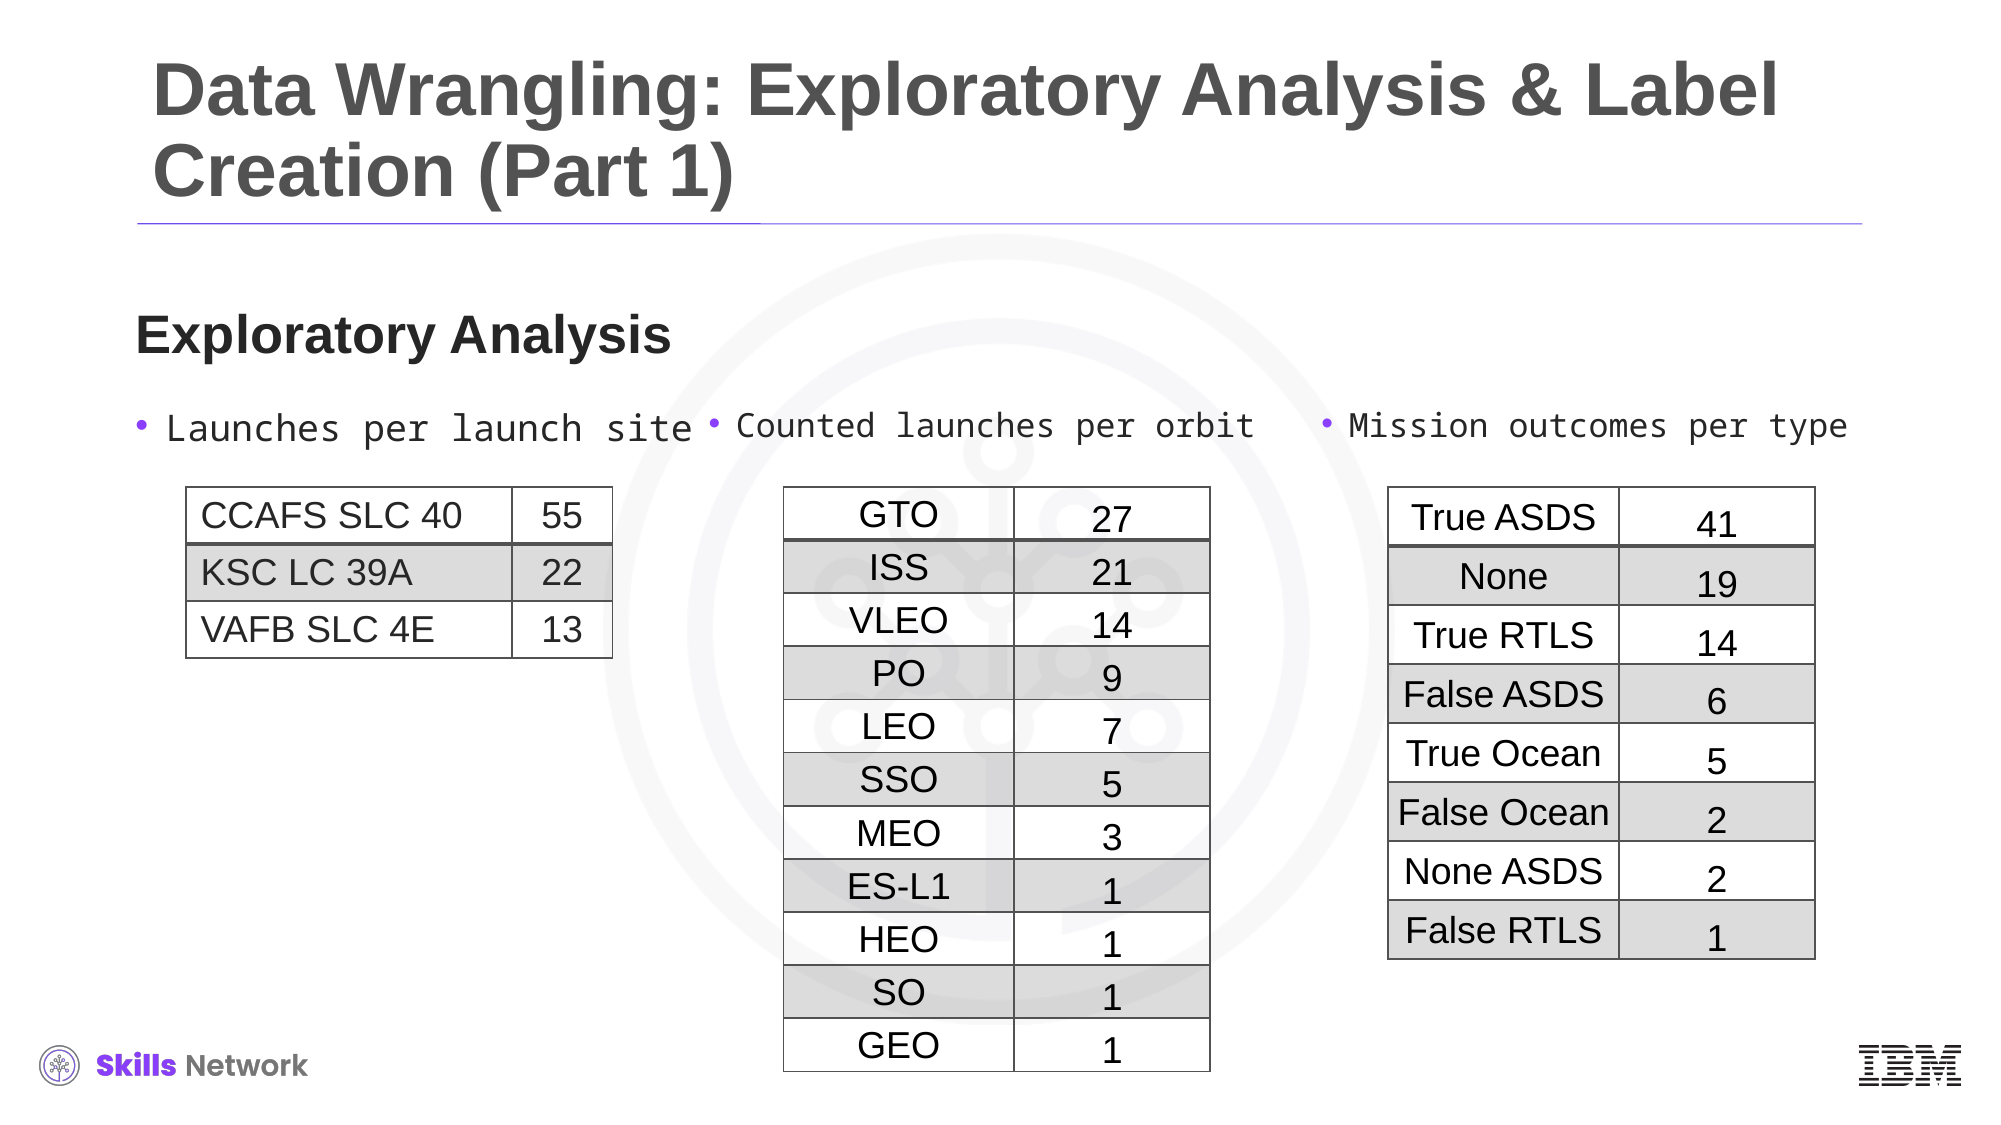

# Data Wrangling: Exploratory Analysis & Label Creation (Part 1)
Exploratory Analysis
Launches per launch site
Counted launches per orbit

Mission outcomes per type

| CCAFS SLC 40 | 55 |
| --- | --- |
| KSC LC 39A | 22 |
| VAFB SLC 4E | 13 |
| GTO | 27 |
| --- | --- |
| ISS | 21 |
| VLEO | 14 |
| PO | 9 |
| LEO | 7 |
| SSO | 5 |
| MEO | 3 |
| ES-L1 | 1 |
| HEO | 1 |
| SO | 1 |
| GEO | 1 |
| True ASDS | 41 |
| --- | --- |
| None | 19 |
| True RTLS | 14 |
| False ASDS | 6 |
| True Ocean | 5 |
| False Ocean | 2 |
| None ASDS | 2 |
| False RTLS | 1 |